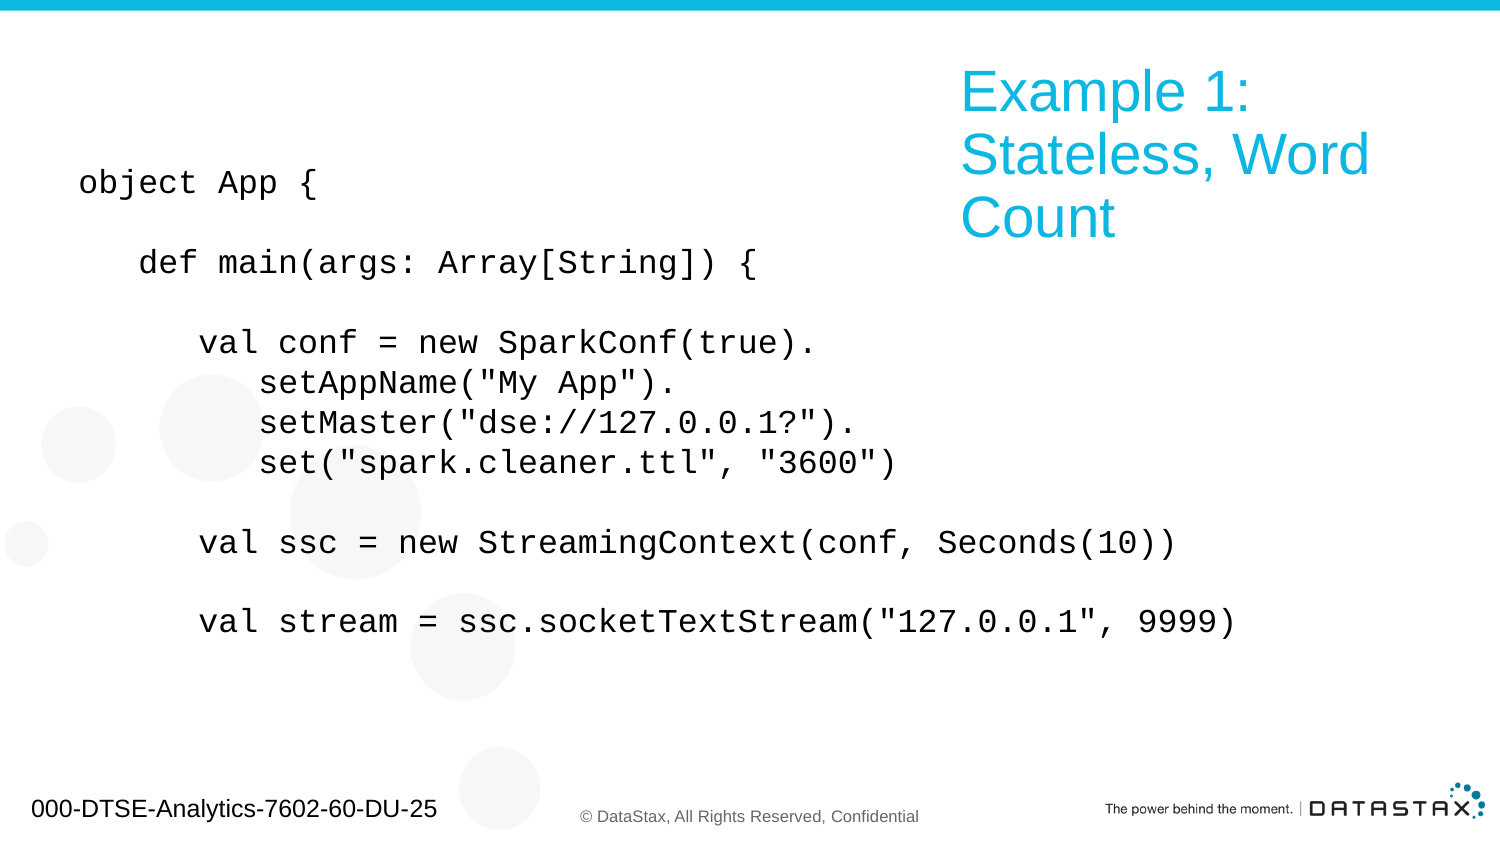

object App {

   def main(args: Array[String]) {

      val conf = new SparkConf(true).
         setAppName("My App").
         setMaster("dse://127.0.0.1?").
         set("spark.cleaner.ttl", "3600")

      val ssc = new StreamingContext(conf, Seconds(10))

      val stream = ssc.socketTextStream("127.0.0.1", 9999)
# Example 1: Stateless, Word Count
000-DTSE-Analytics-7602-60-DU-25